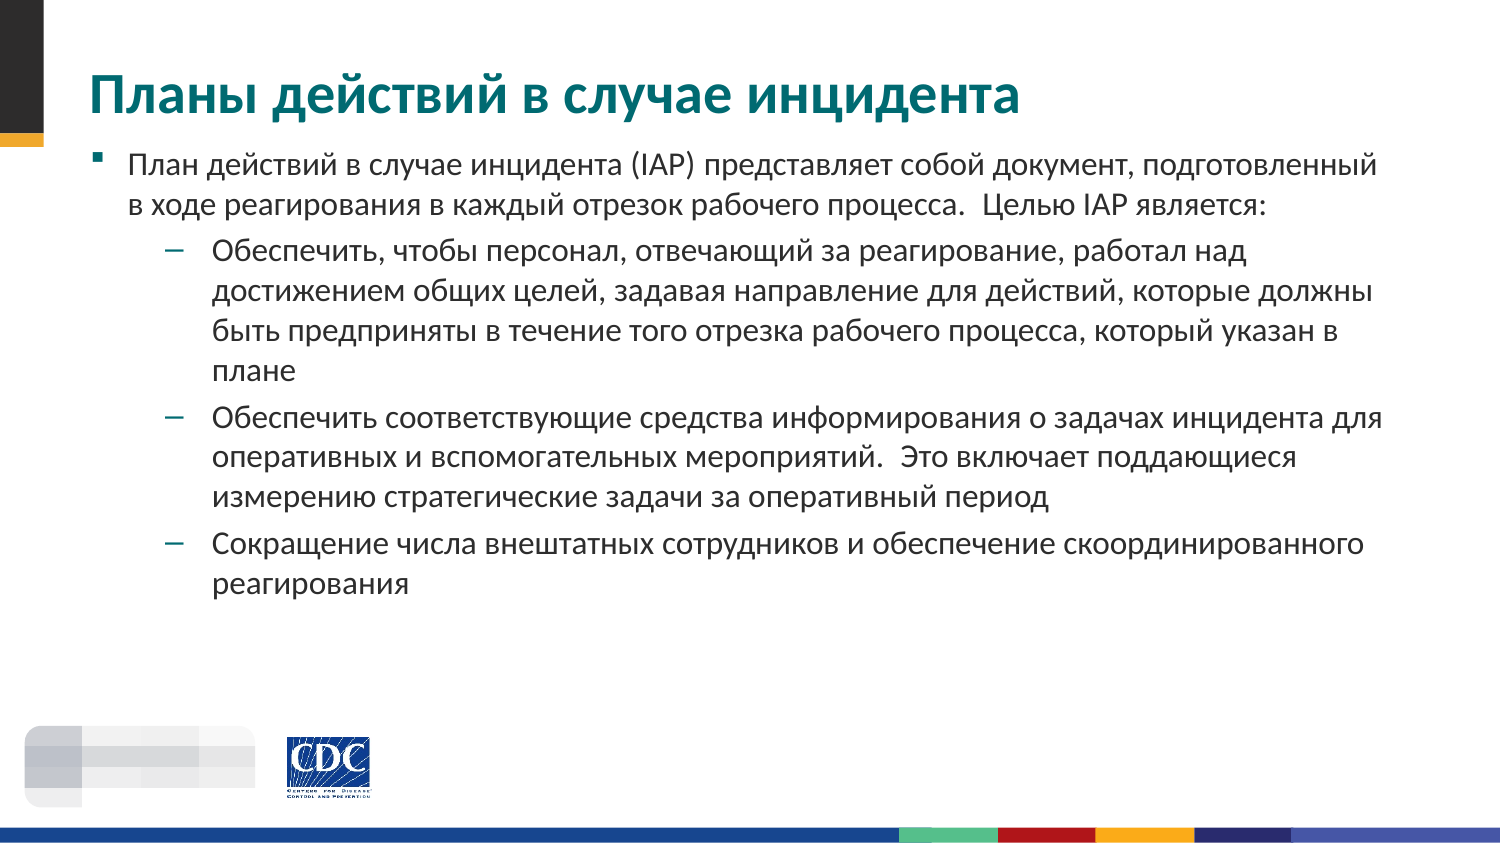

# Планы действий в случае инцидента
План действий в случае инцидента (IAP) представляет собой документ, подготовленный в ходе реагирования в каждый отрезок рабочего процесса.  Целью IAP является:
Обеспечить, чтобы персонал, отвечающий за реагирование, работал над достижением общих целей, задавая направление для действий, которые должны быть предприняты в течение того отрезка рабочего процесса, который указан в плане
Обеспечить соответствующие средства информирования о задачах инцидента для оперативных и вспомогательных мероприятий.  Это включает поддающиеся измерению стратегические задачи за оперативный период
Сокращение числа внештатных сотрудников и обеспечение скоординированного реагирования